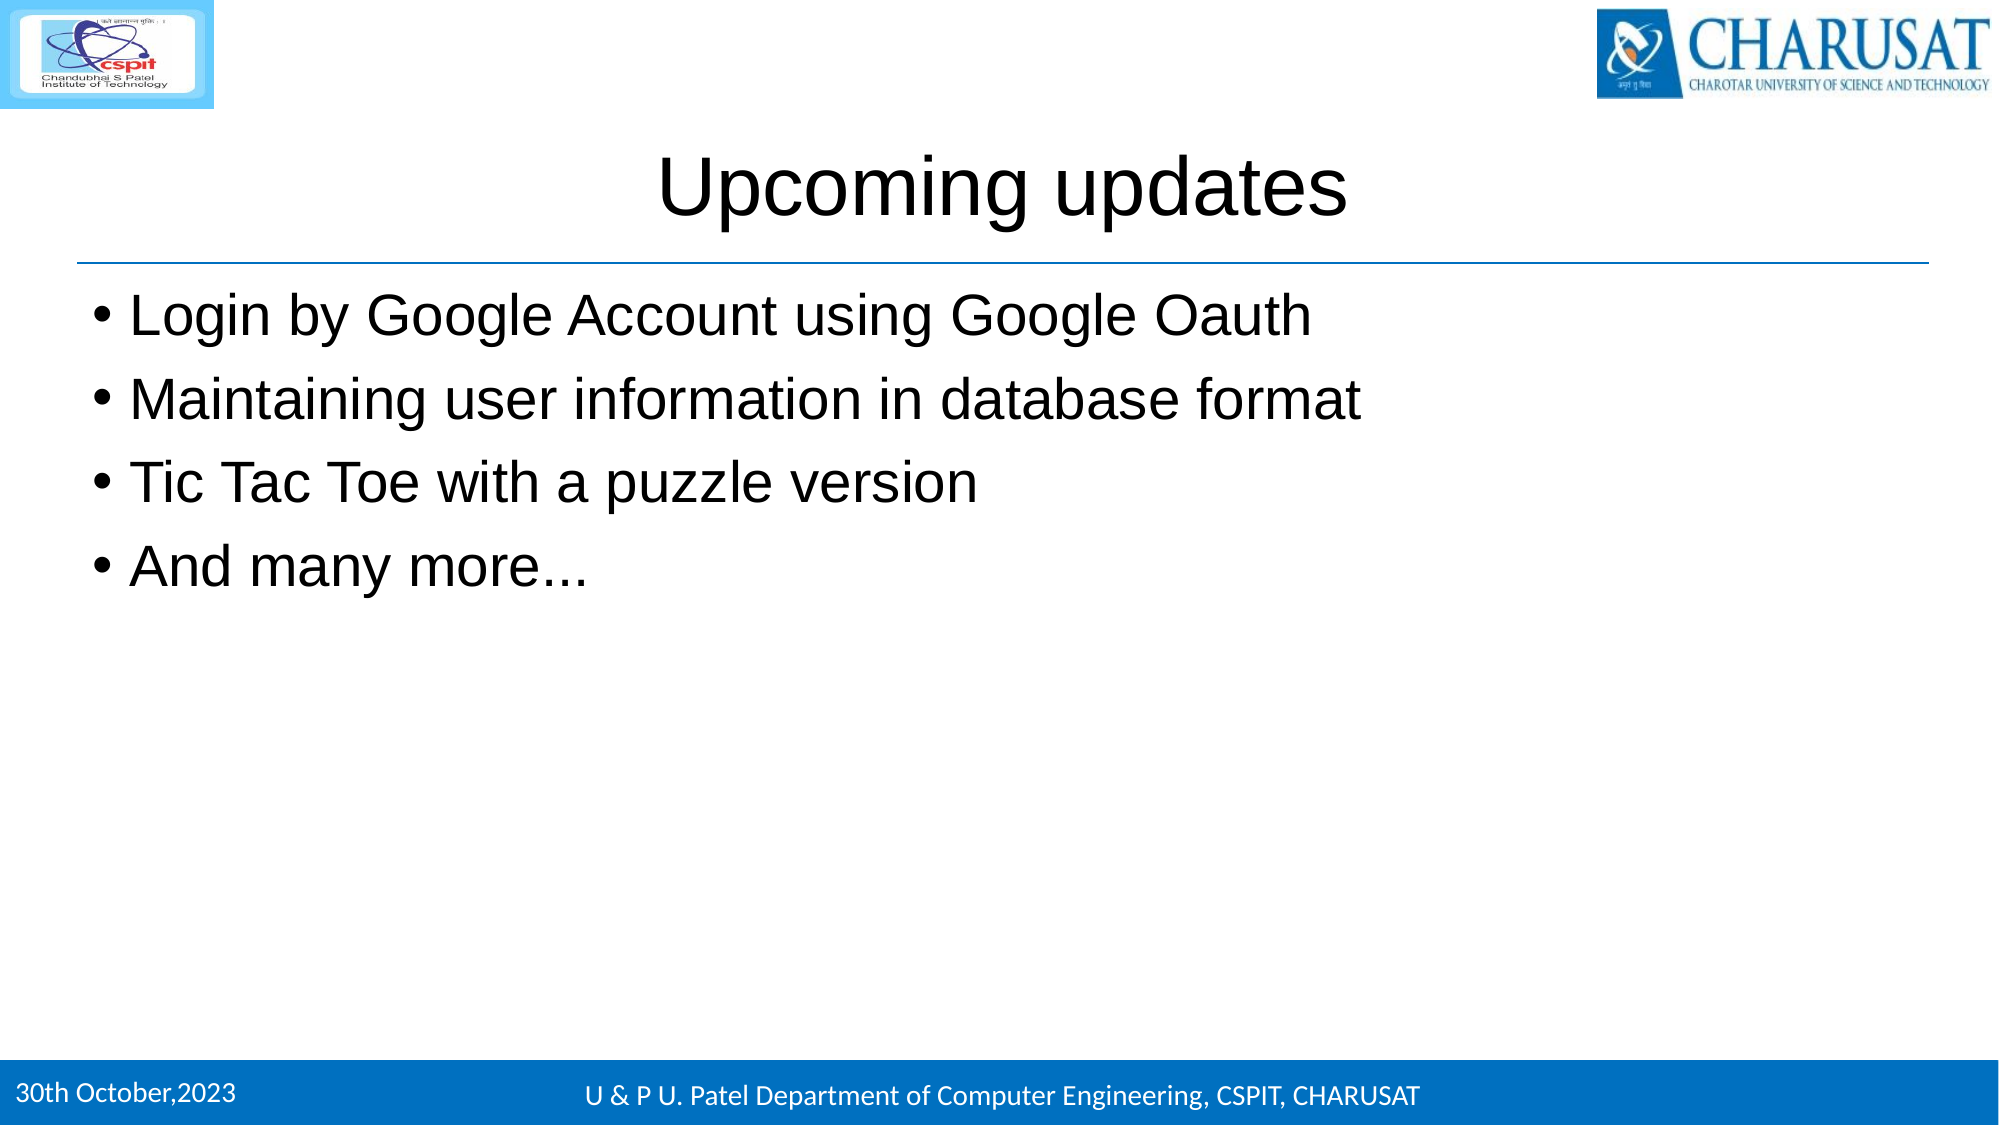

# Upcoming updates
Login by Google Account using Google Oauth
Maintaining user information in database format
Tic Tac Toe with a puzzle version
And many more...
30th October,2023
U & P U. Patel Department of Computer Engineering, CSPIT, CHARUSAT
18